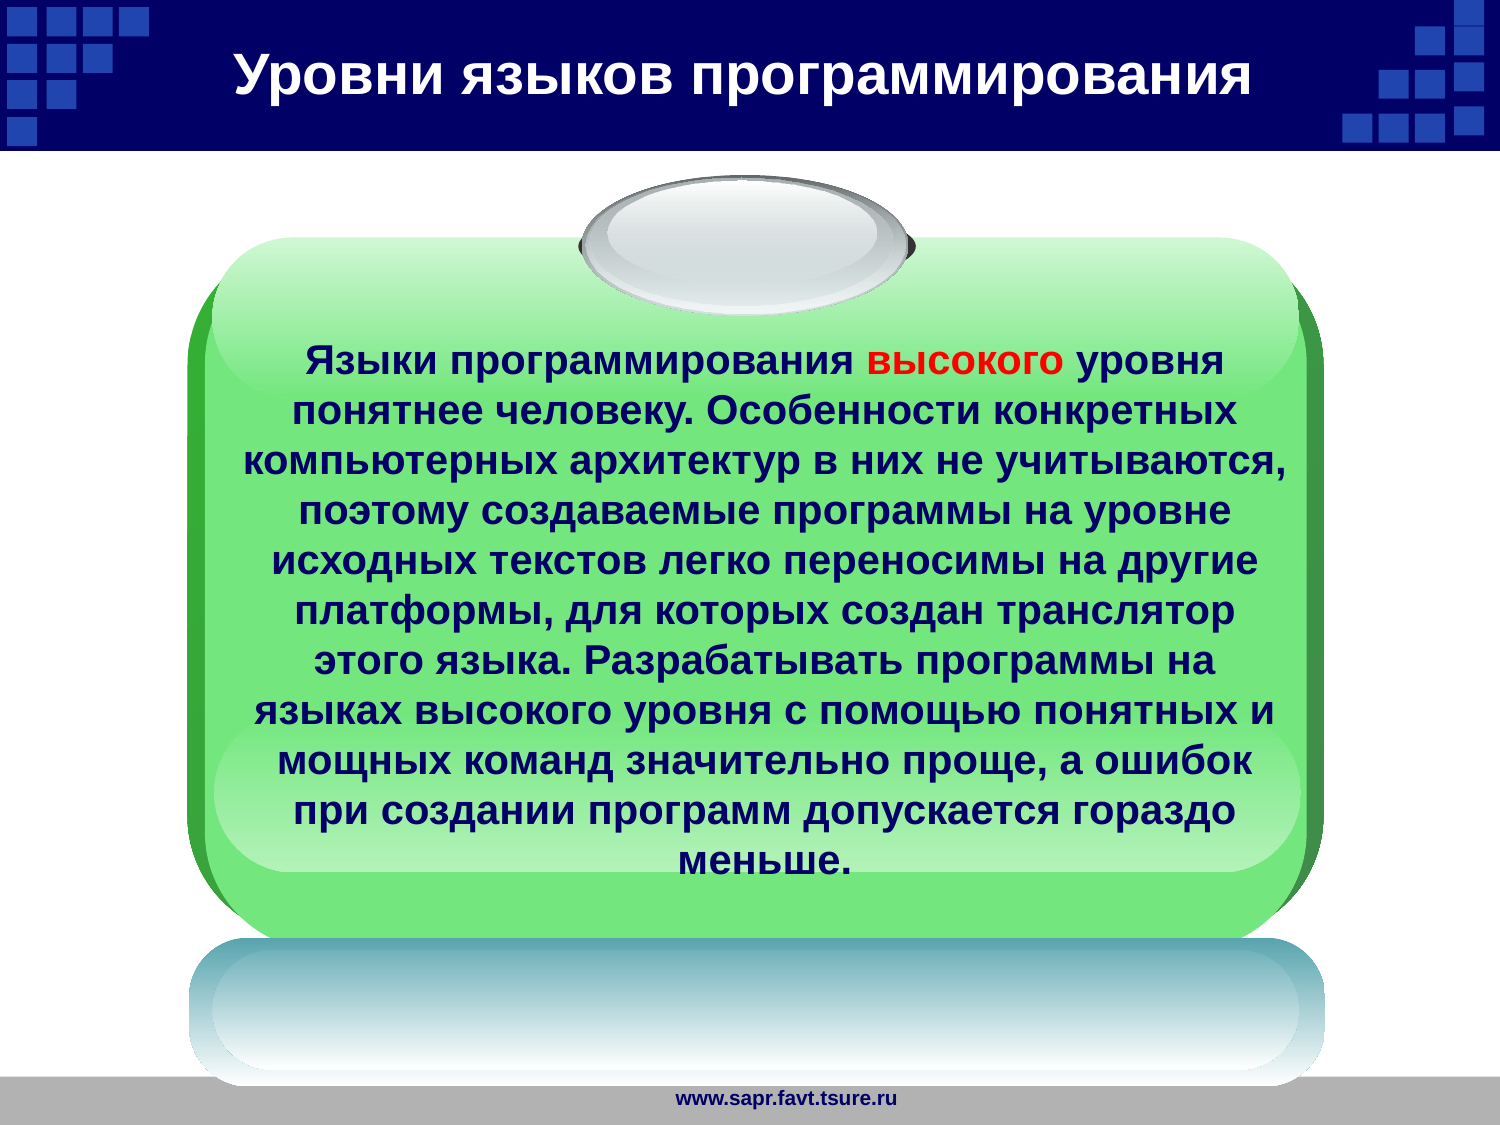

Уровни языков программирования

Языки программирования высокого уровня понятнее человеку. Особенности конкретных компьютерных архитектур в них не учитываются, поэтому создаваемые программы на уровне исходных текстов легко переносимы на другие платформы, для которых создан транслятор этого языка. Разрабатывать программы на языках высокого уровня с помощью понятных и мощных команд значительно проще, а ошибок при создании программ допускается гораздо меньше.

www.sapr.favt.tsure.ru